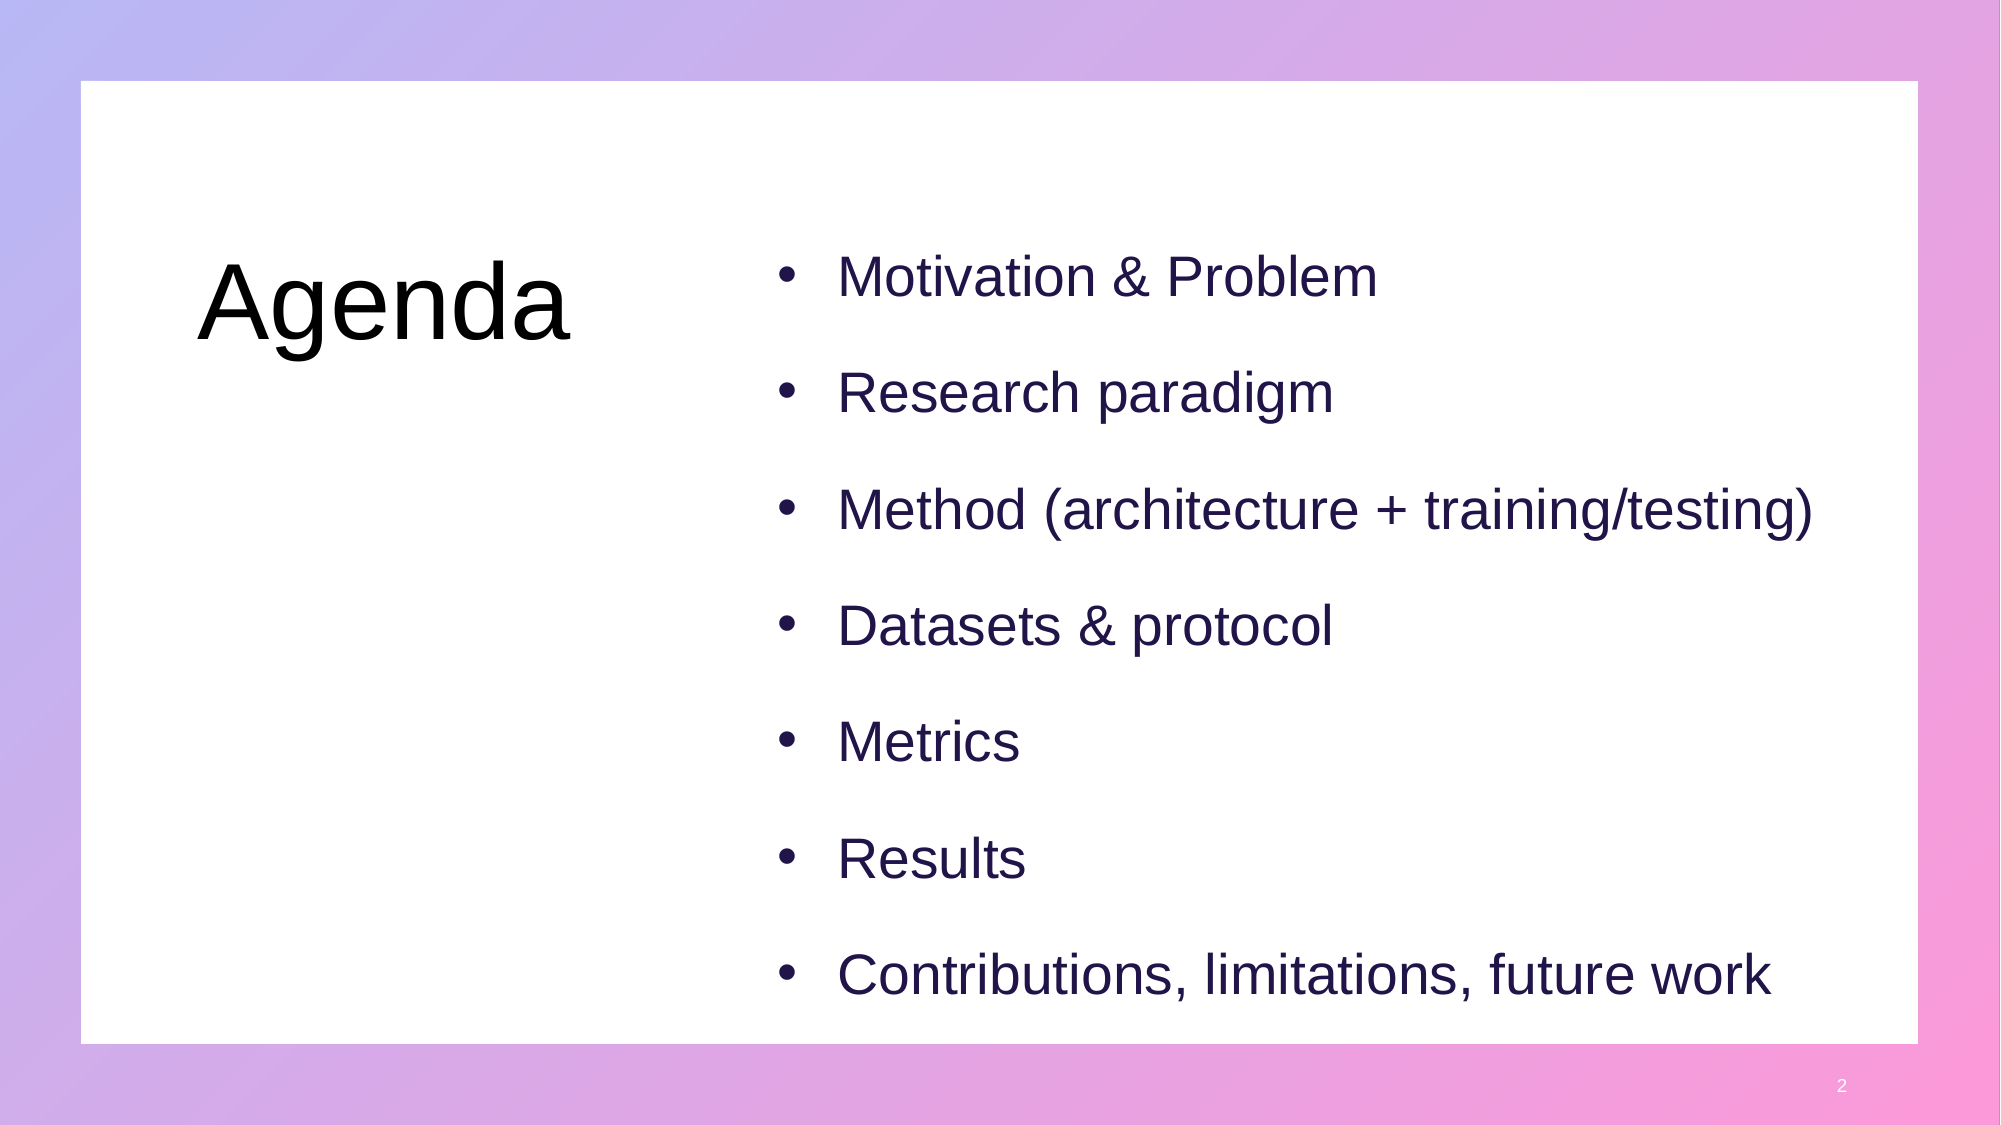

Motivation & Problem
Research paradigm
Method (architecture + training/testing)
Datasets & protocol
Metrics
Results
Contributions, limitations, future work
# Agenda
2